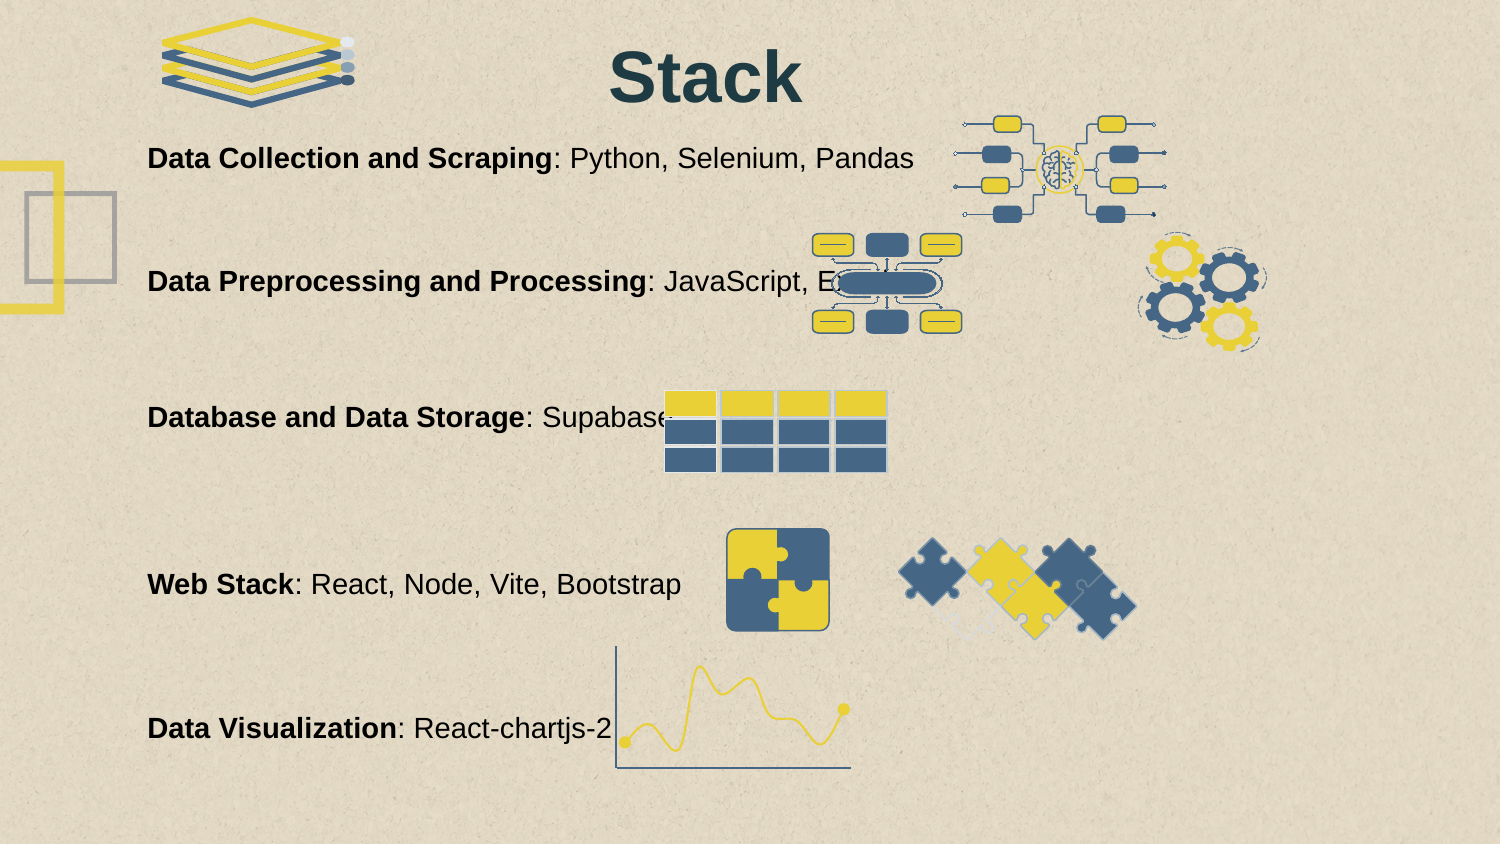

# Stack

Data Collection and Scraping: Python, Selenium, Pandas

Data Preprocessing and Processing: JavaScript, Excel
Database and Data Storage: Supabase

Web Stack: React, Node, Vite, Bootstrap

Data Visualization: React-chartjs-2